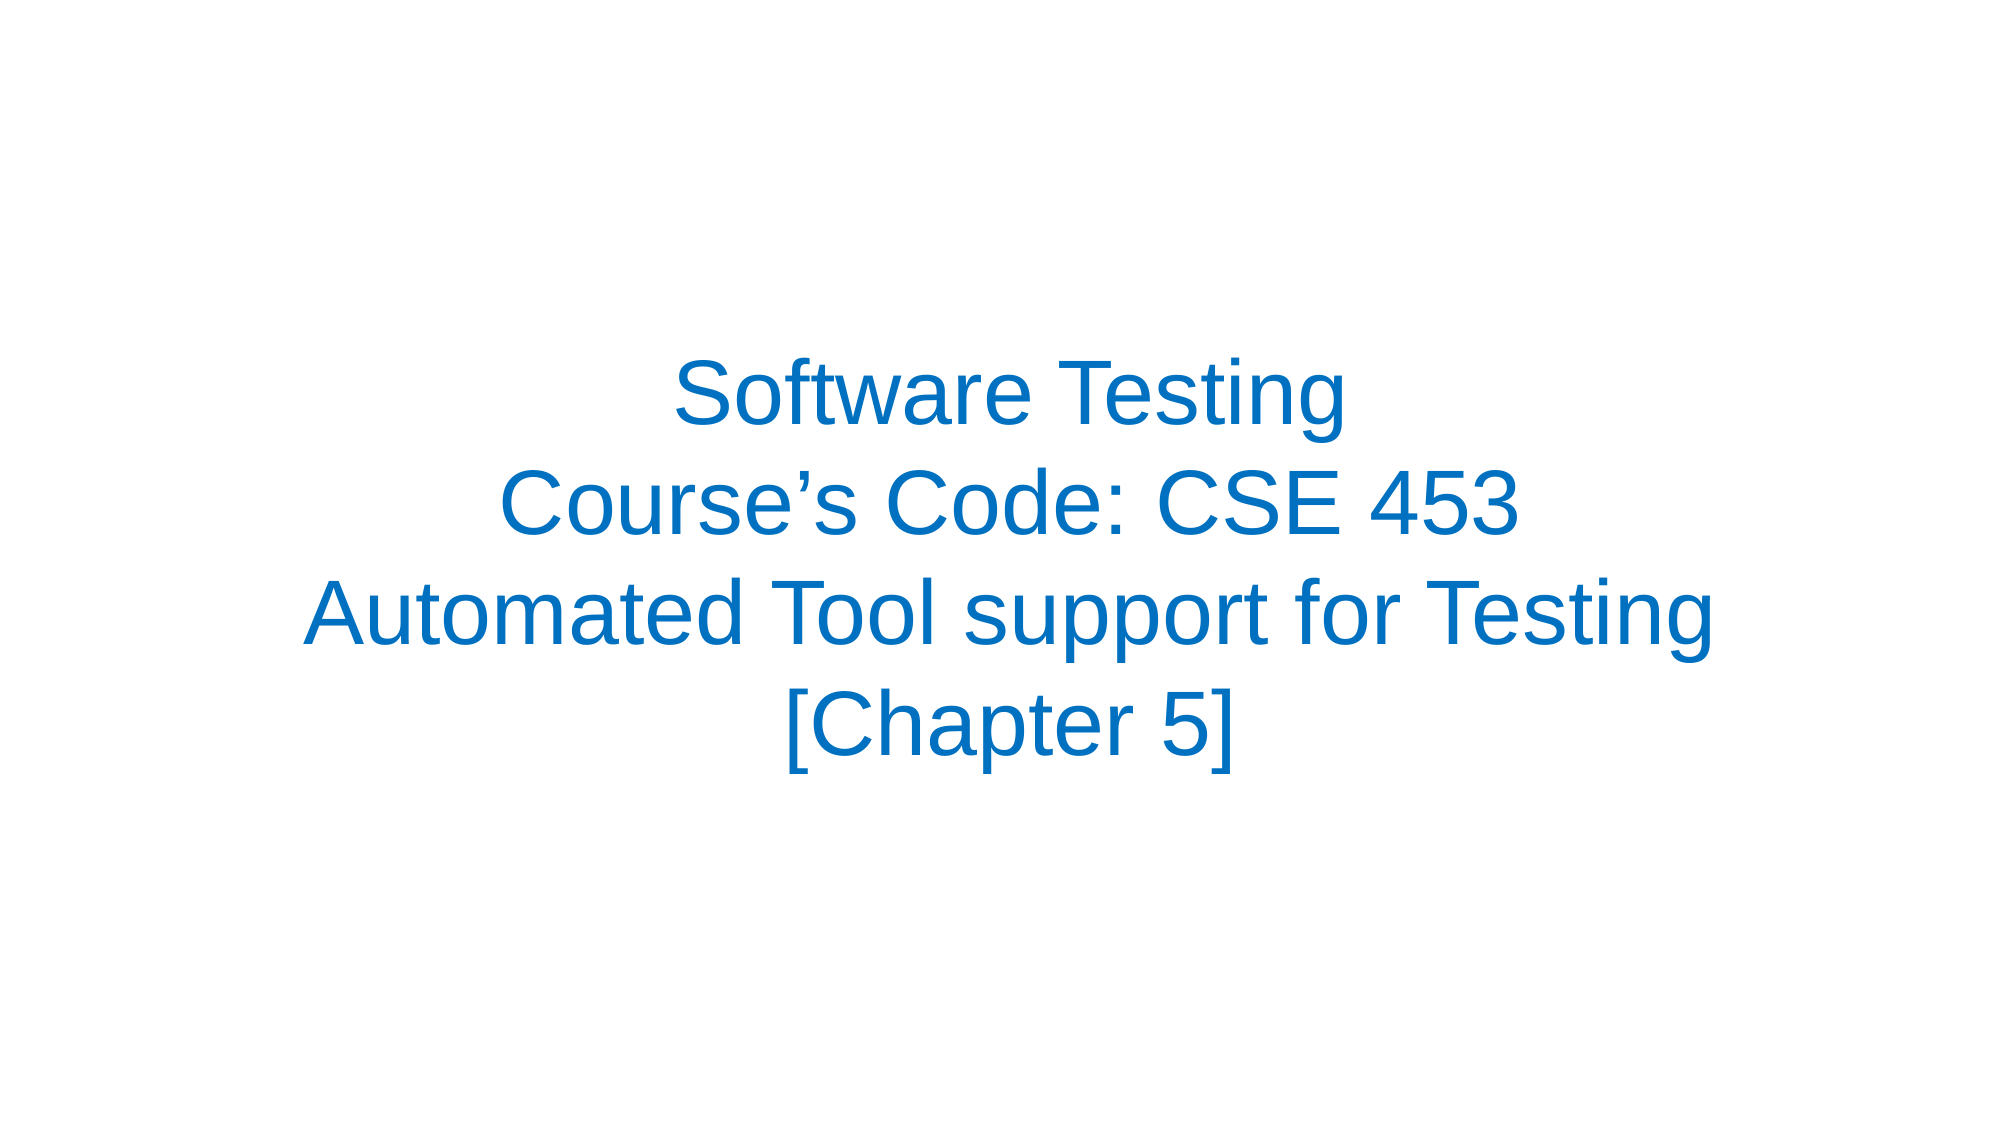

# Software Testing Course’s Code: CSE 453 Automated Tool support for Testing [Chapter 5]